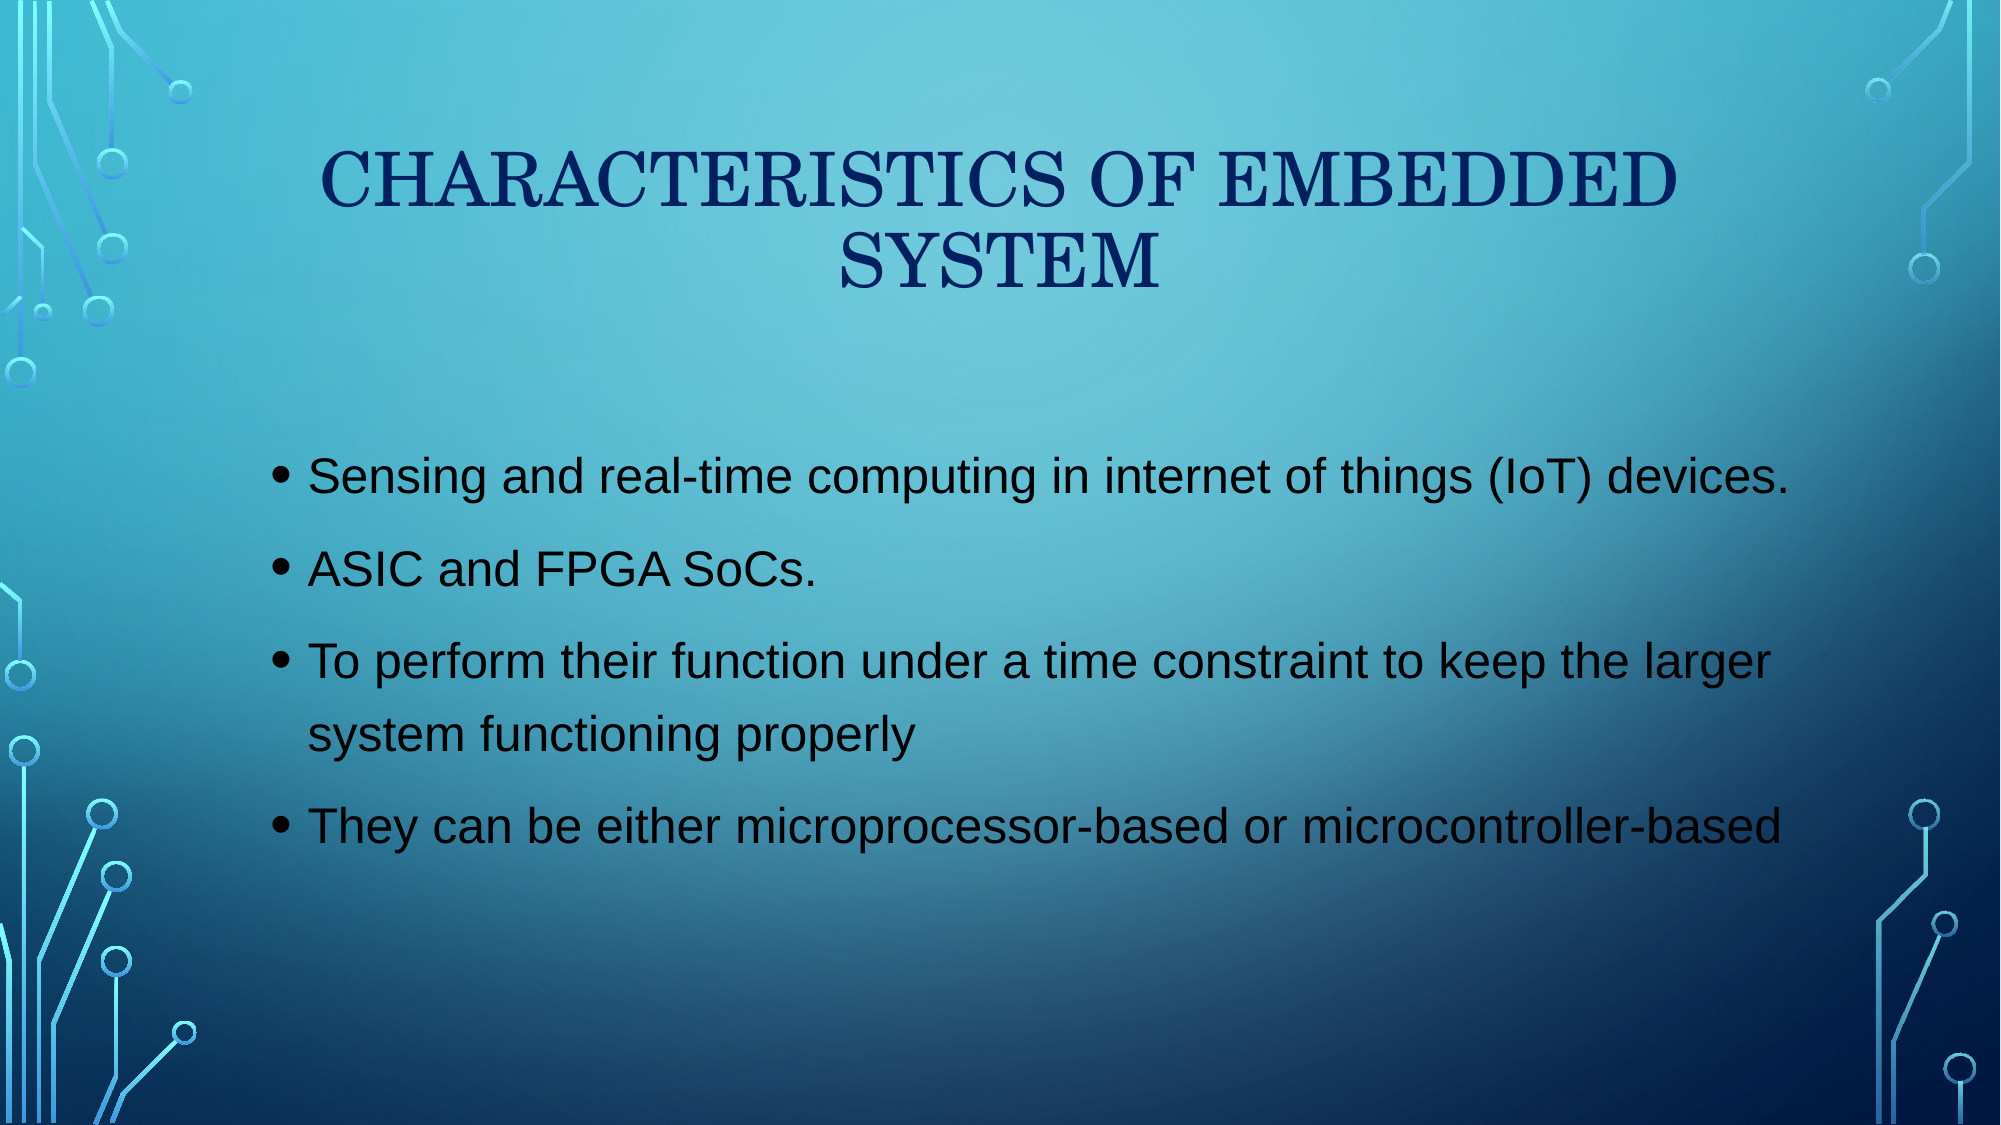

# CHARACTERISTICS OF EMBEDDED SYSTEM
Sensing and real-time computing in internet of things (IoT) devices.
ASIC and FPGA SoCs.
To perform their function under a time constraint to keep the larger system functioning properly
They can be either microprocessor-based or microcontroller-based